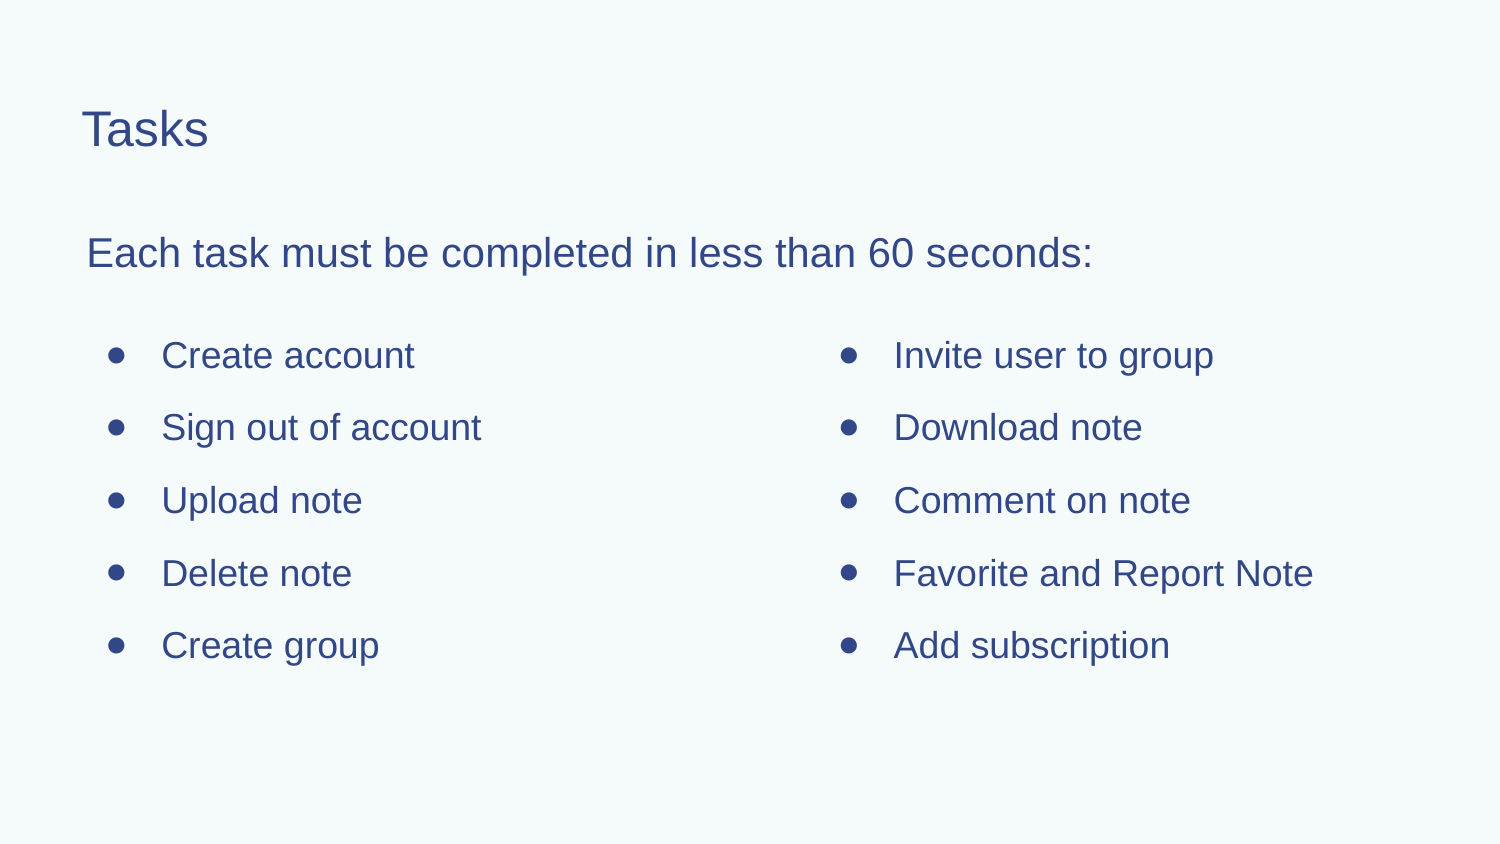

# Tasks
Each task must be completed in less than 60 seconds:
Create account
Sign out of account
Upload note
Delete note
Create group
Invite user to group
Download note
Comment on note
Favorite and Report Note
Add subscription